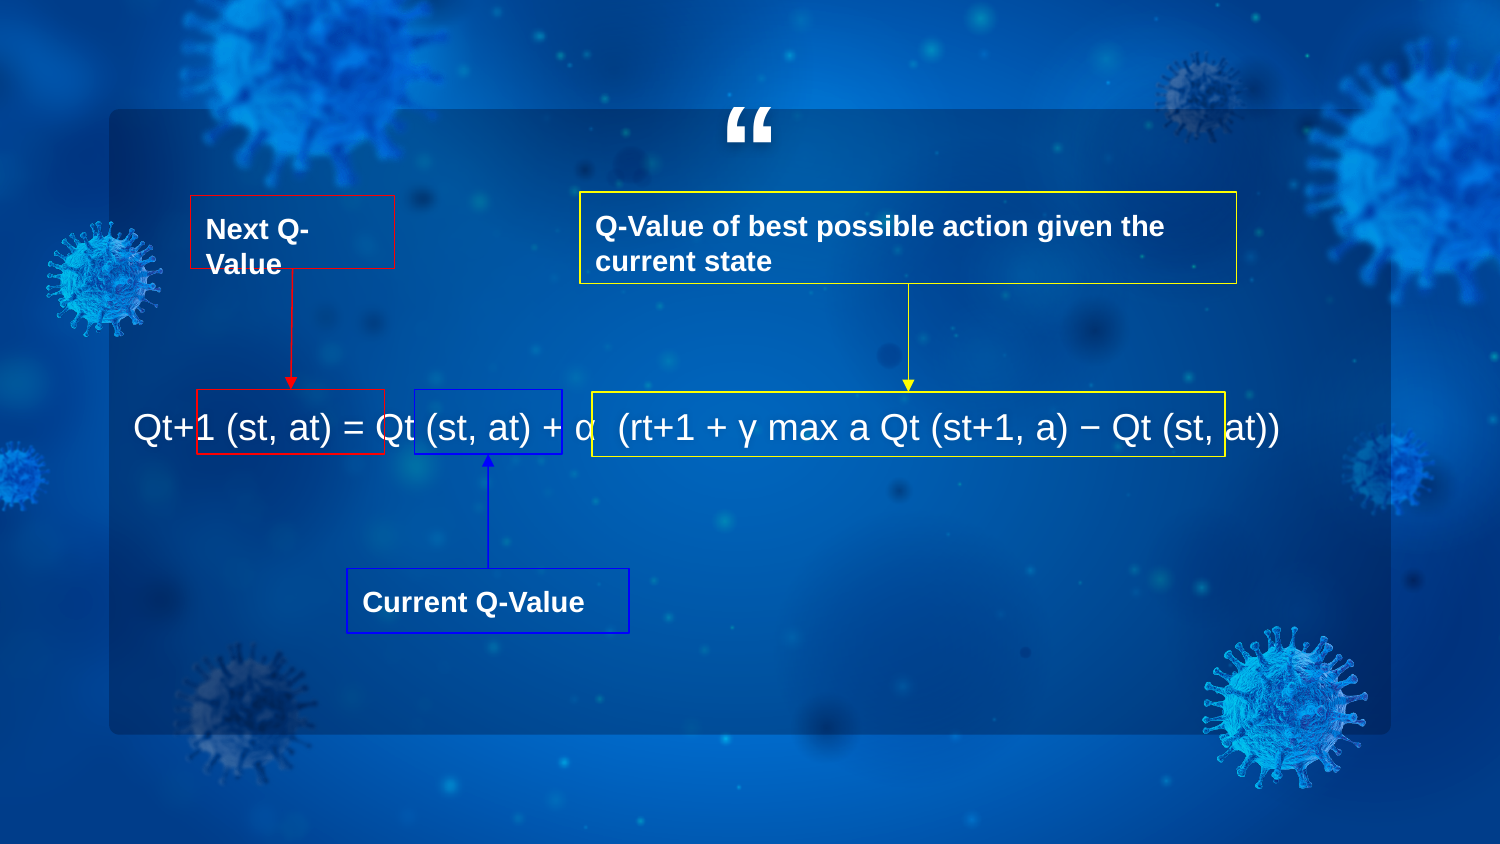

Q-Value of best possible action given the current state
Next Q-Value
Qt+1 (st, at) = Qt (st, at) + α  (rt+1 + γ max a Qt (st+1, a) − Qt (st, at))

Current Q-Value